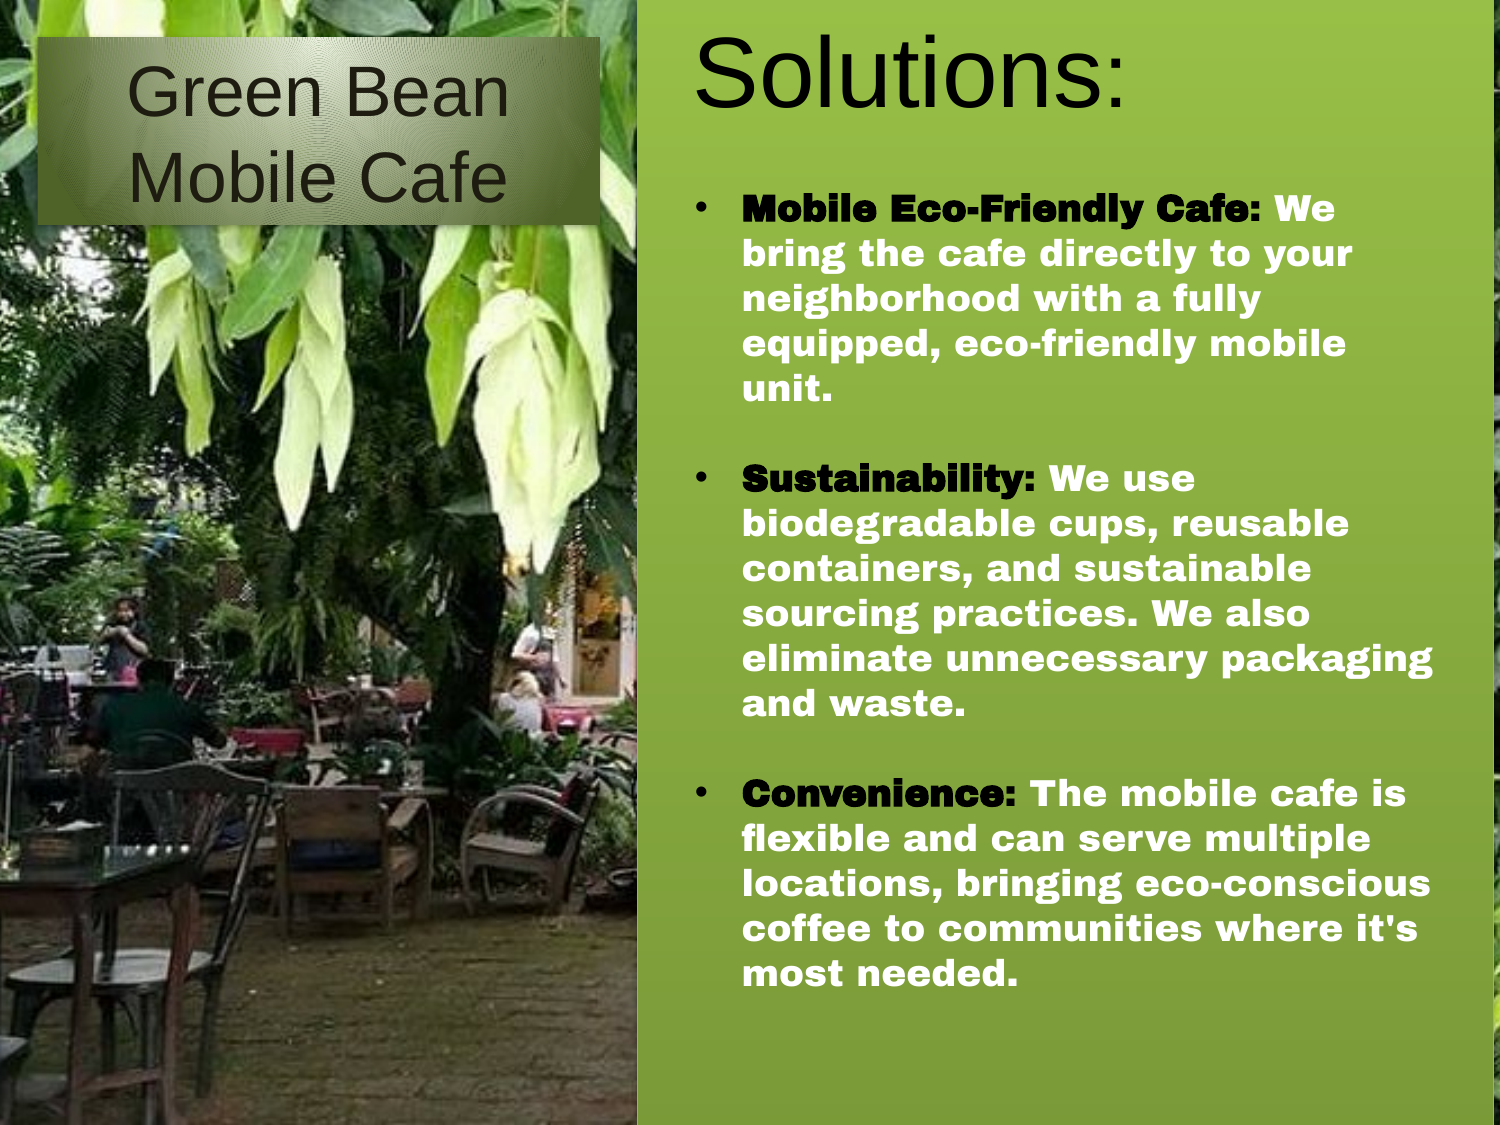

Solutions:
# Green Bean Mobile Cafe

Mobile Eco-Friendly Cafe: We bring the cafe directly to your neighborhood with a fully equipped, eco-friendly mobile unit.

Sustainability: We use biodegradable cups, reusable containers, and sustainable sourcing practices. We also eliminate unnecessary packaging and waste.

Convenience: The mobile cafe is flexible and can serve multiple locations, bringing eco-conscious coffee to communities where it's most needed.